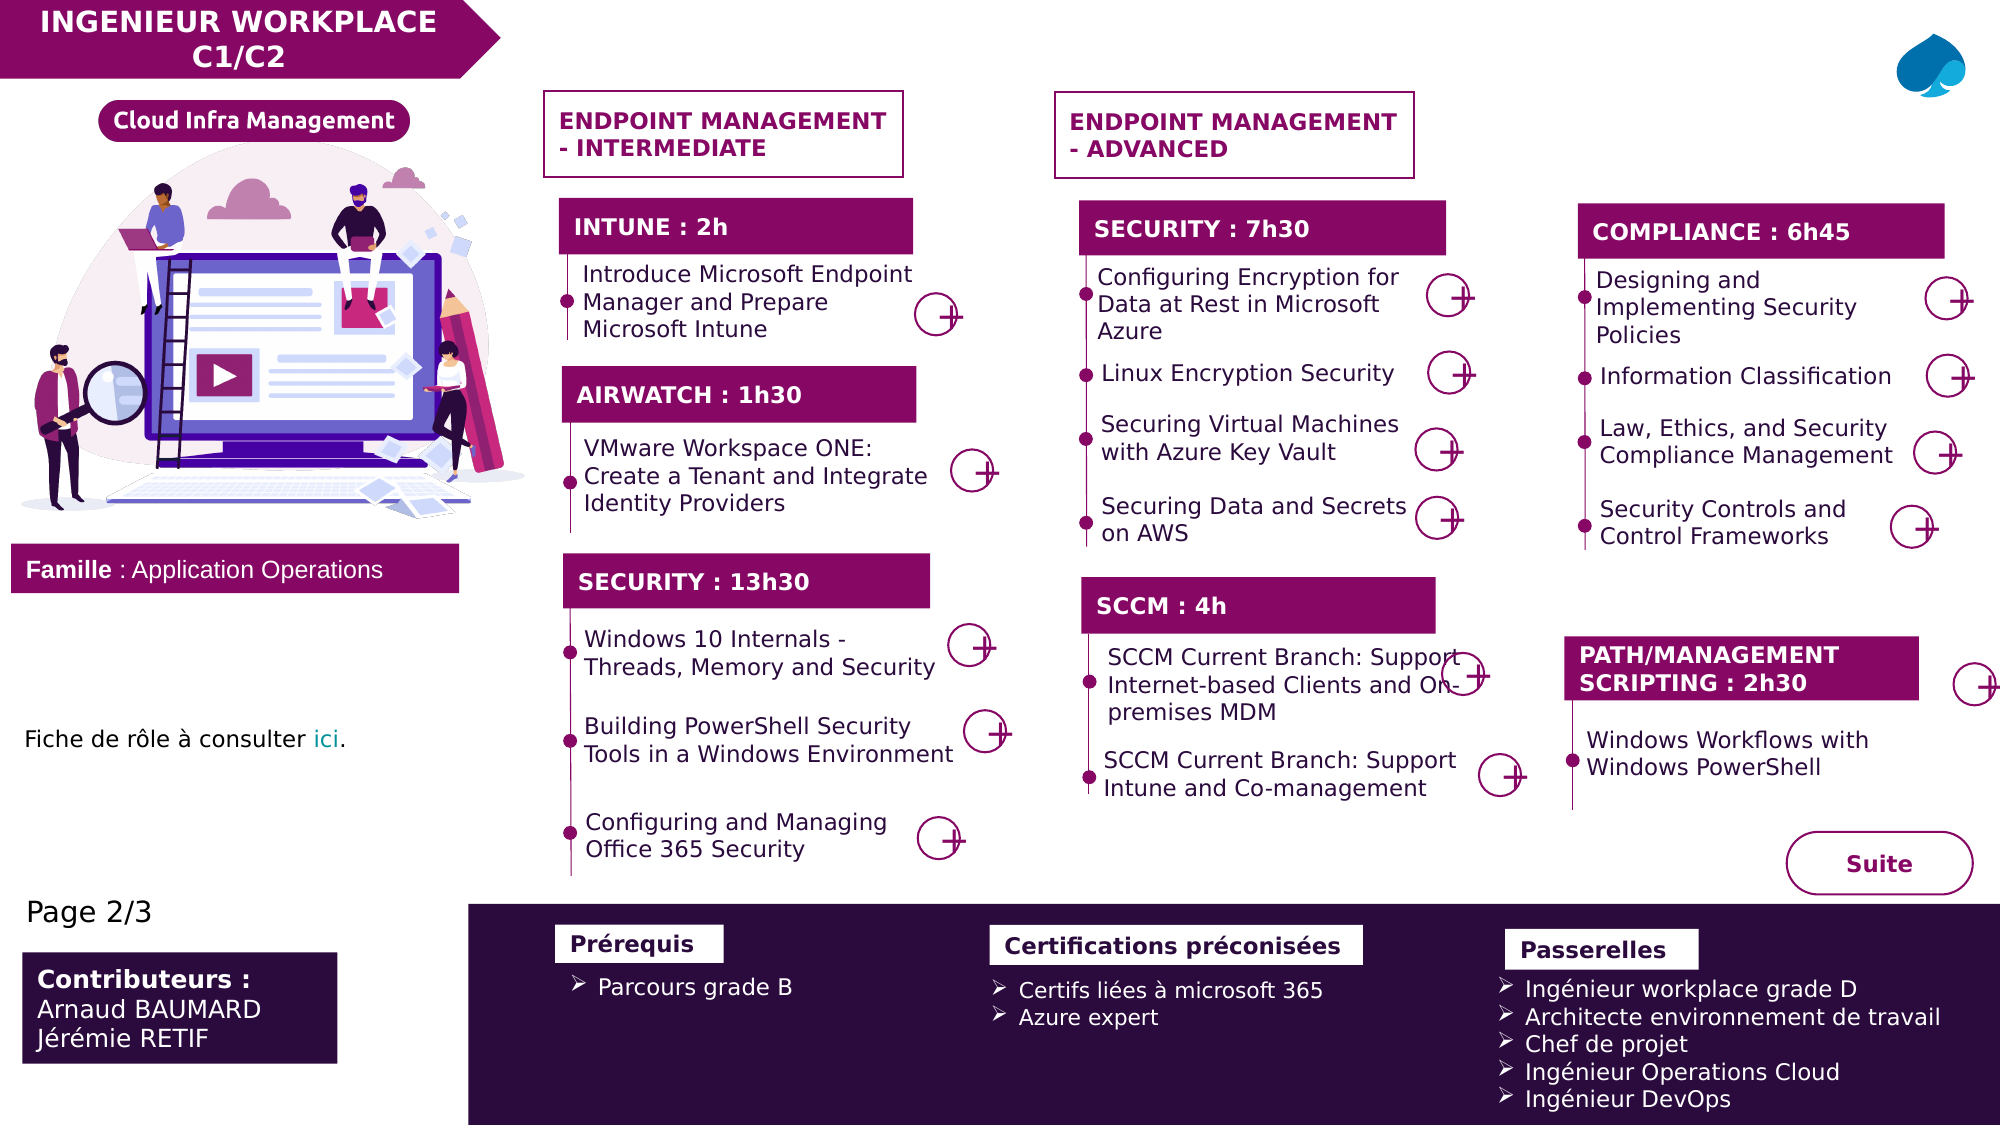

INGENIEUR WORKPLACE C1/C2
ENDPOINT MANAGEMENT - INTERMEDIATE
ENDPOINT MANAGEMENT - ADVANCED
INTUNE : 2h
SECURITY : 7h30
COMPLIANCE : 6h45
Configuring Encryption for Data at Rest in Microsoft Azure
Designing and Implementing Security Policies
Introduce Microsoft Endpoint Manager and Prepare Microsoft Intune
+
+

+

Linux Encryption Security
+
Information Classification
+
AIRWATCH : 1h30

Securing Virtual Machines with Azure Key Vault
Law, Ethics, and Security Compliance Management
VMware Workspace ONE: Create a Tenant and Integrate Identity Providers
+
+

+

Securing Data and Secrets on AWS
Security Controls and Control Frameworks
+
+

SECURITY : 13h30
SCCM : 4h
Windows 10 Internals - Threads, Memory and Security
+
PATH/MANAGEMENT SCRIPTING : 2h30

SCCM Current Branch: Support Internet-based Clients and On-premises MDM
+
+

Windows Workflows with Windows PowerShell
Building PowerShell Security Tools in a Windows Environment
+
Fiche de rôle à consulter ici.

SCCM Current Branch: Support Intune and Co-management

+

Configuring and Managing Office 365 Security
+

Suite
Page 2/3

Prérequis
Certifications préconisées
Certifs liées à microsoft 365
Azure expert
Passerelles
Ingénieur workplace grade D
Architecte environnement de travail
Chef de projet
Ingénieur Operations Cloud
Ingénieur DevOps

Contributeurs :
Arnaud BAUMARD
Jérémie RETIF
Parcours grade B